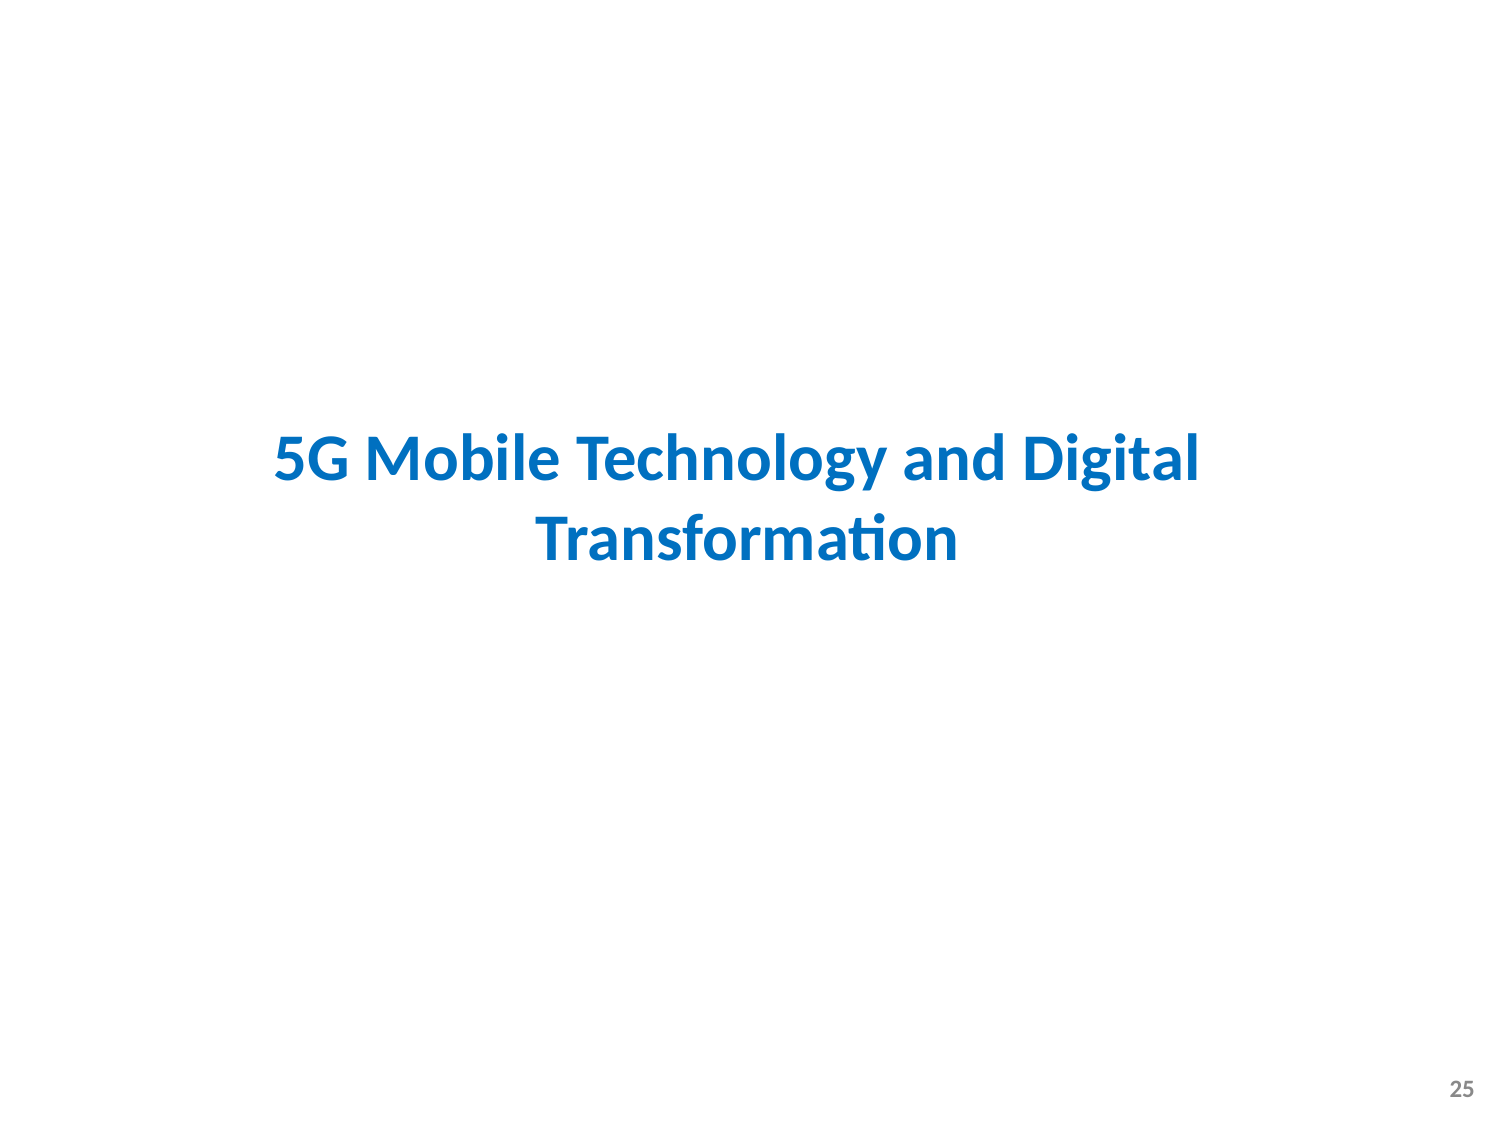

# 5G Mobile Technology and Digital Transformation